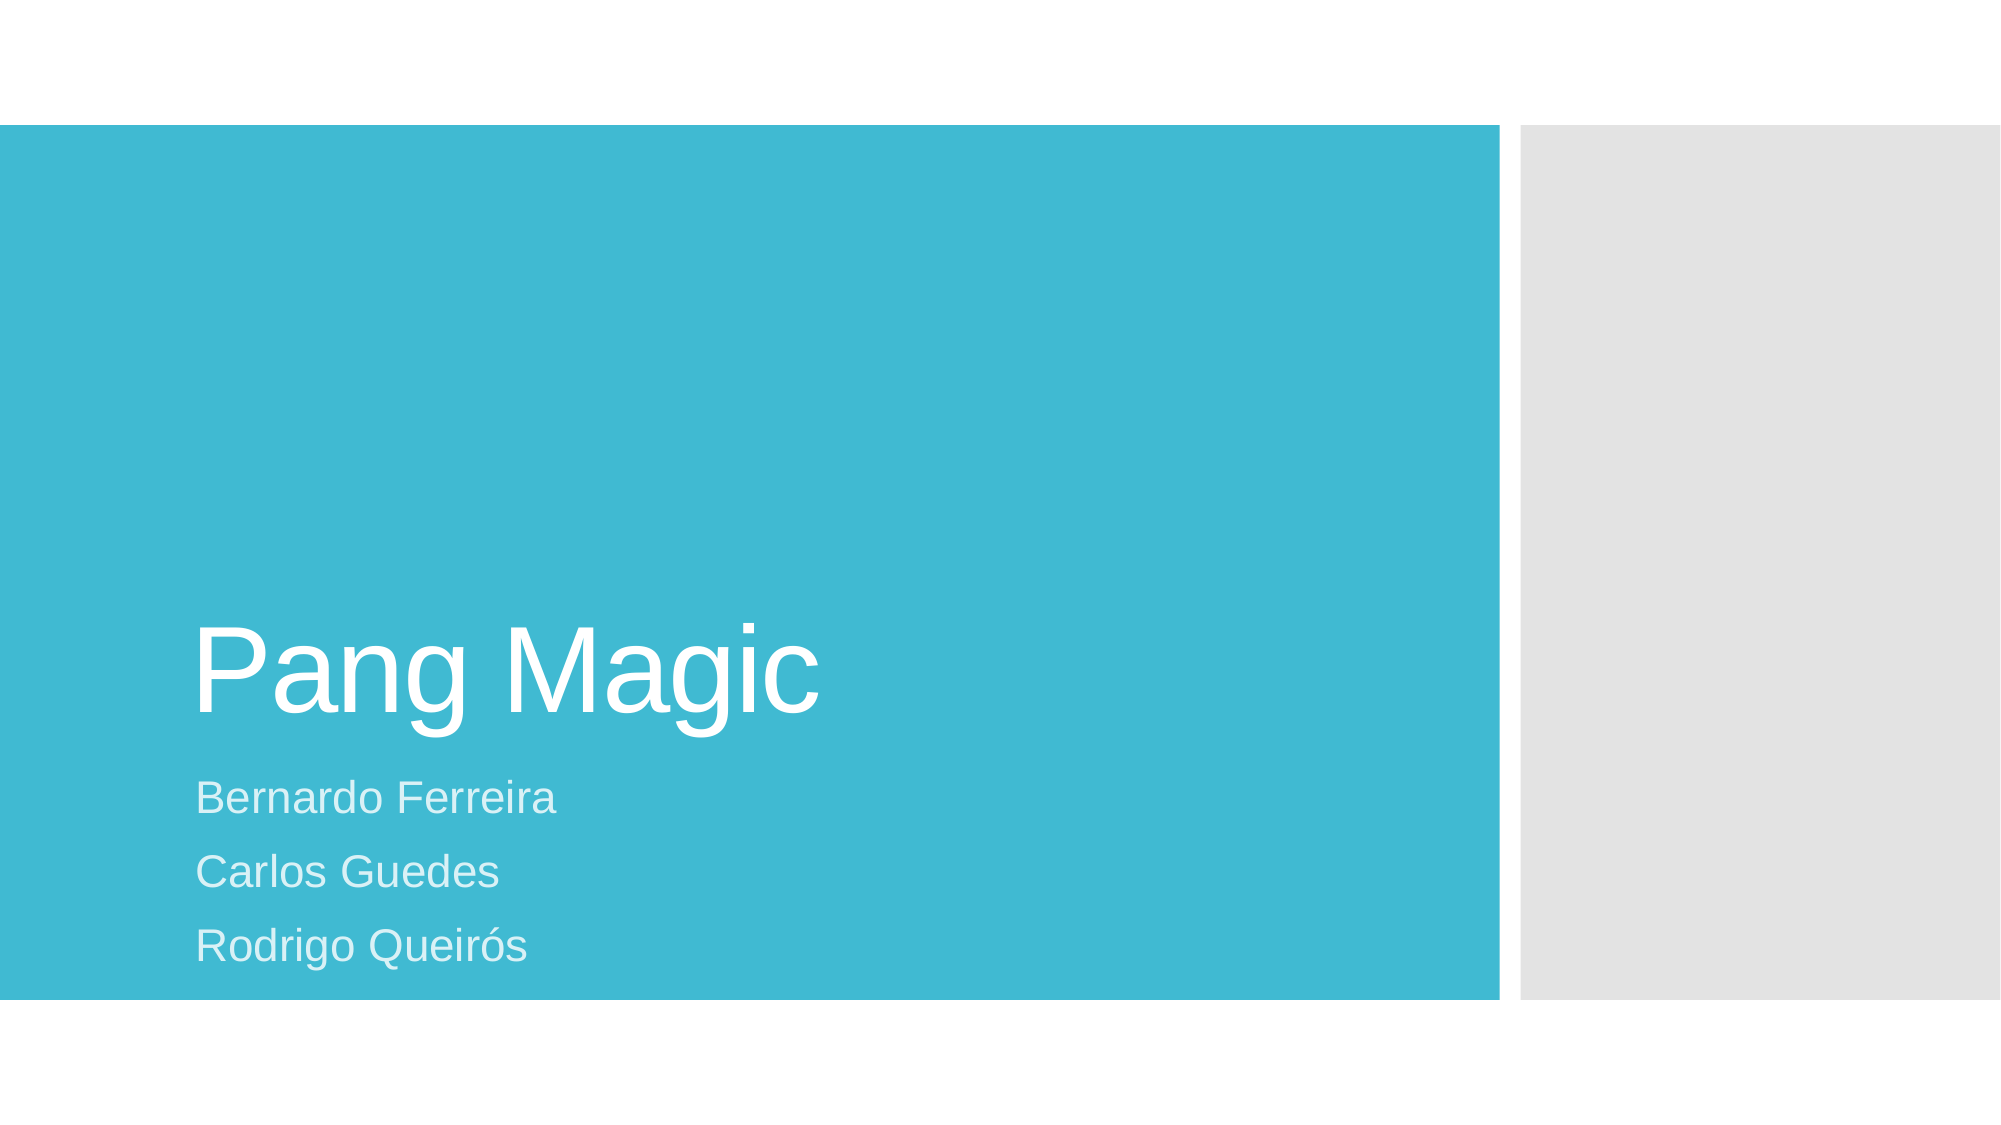

# Pang Magic
Bernardo Ferreira
Carlos Guedes
Rodrigo Queirós